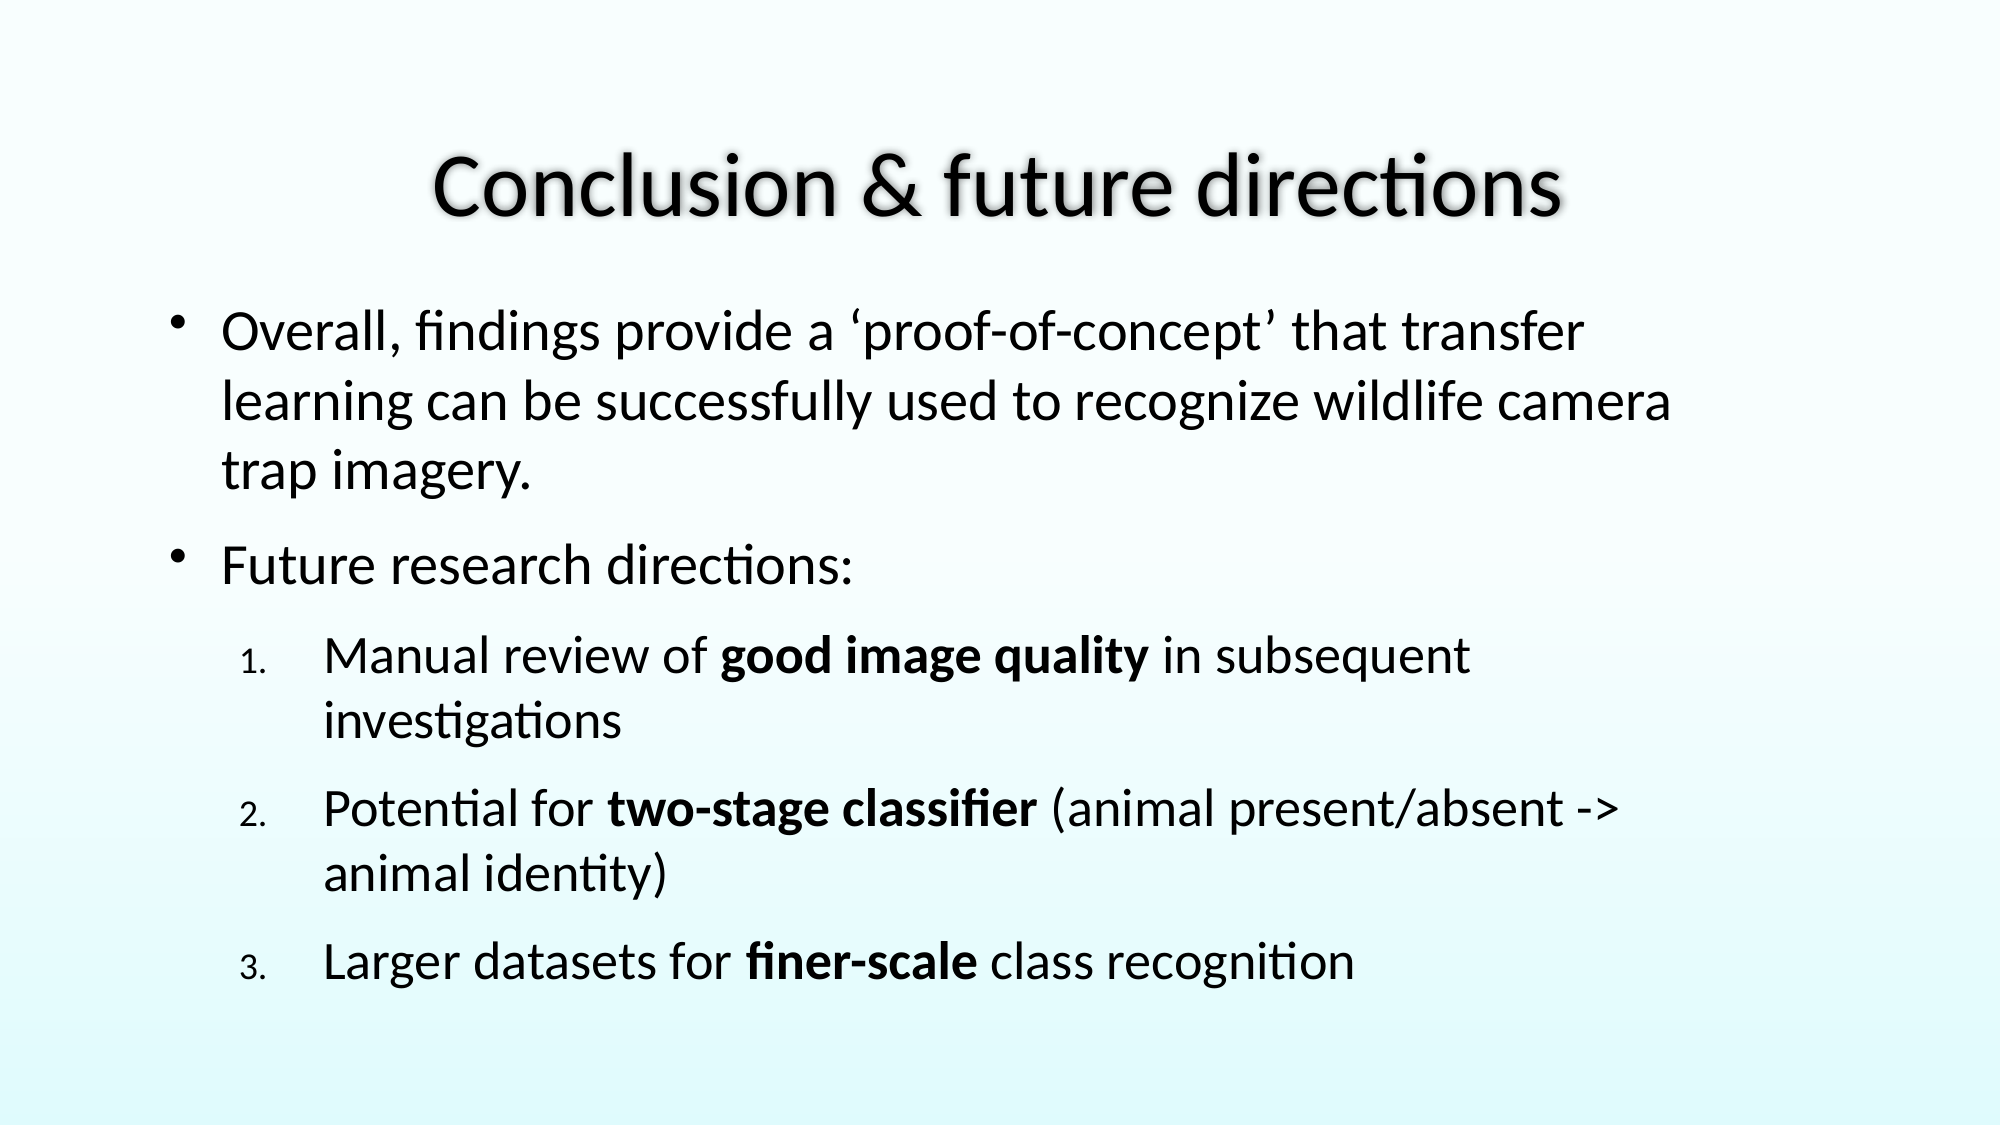

# Conclusion & future directions

Overall, findings provide a ‘proof-of-concept’ that transfer learning can be successfully used to recognize wildlife camera trap imagery.
Future research directions:
Manual review of good image quality in subsequent investigations
Potential for two-stage classifier (animal present/absent -> animal identity)
Larger datasets for finer-scale class recognition